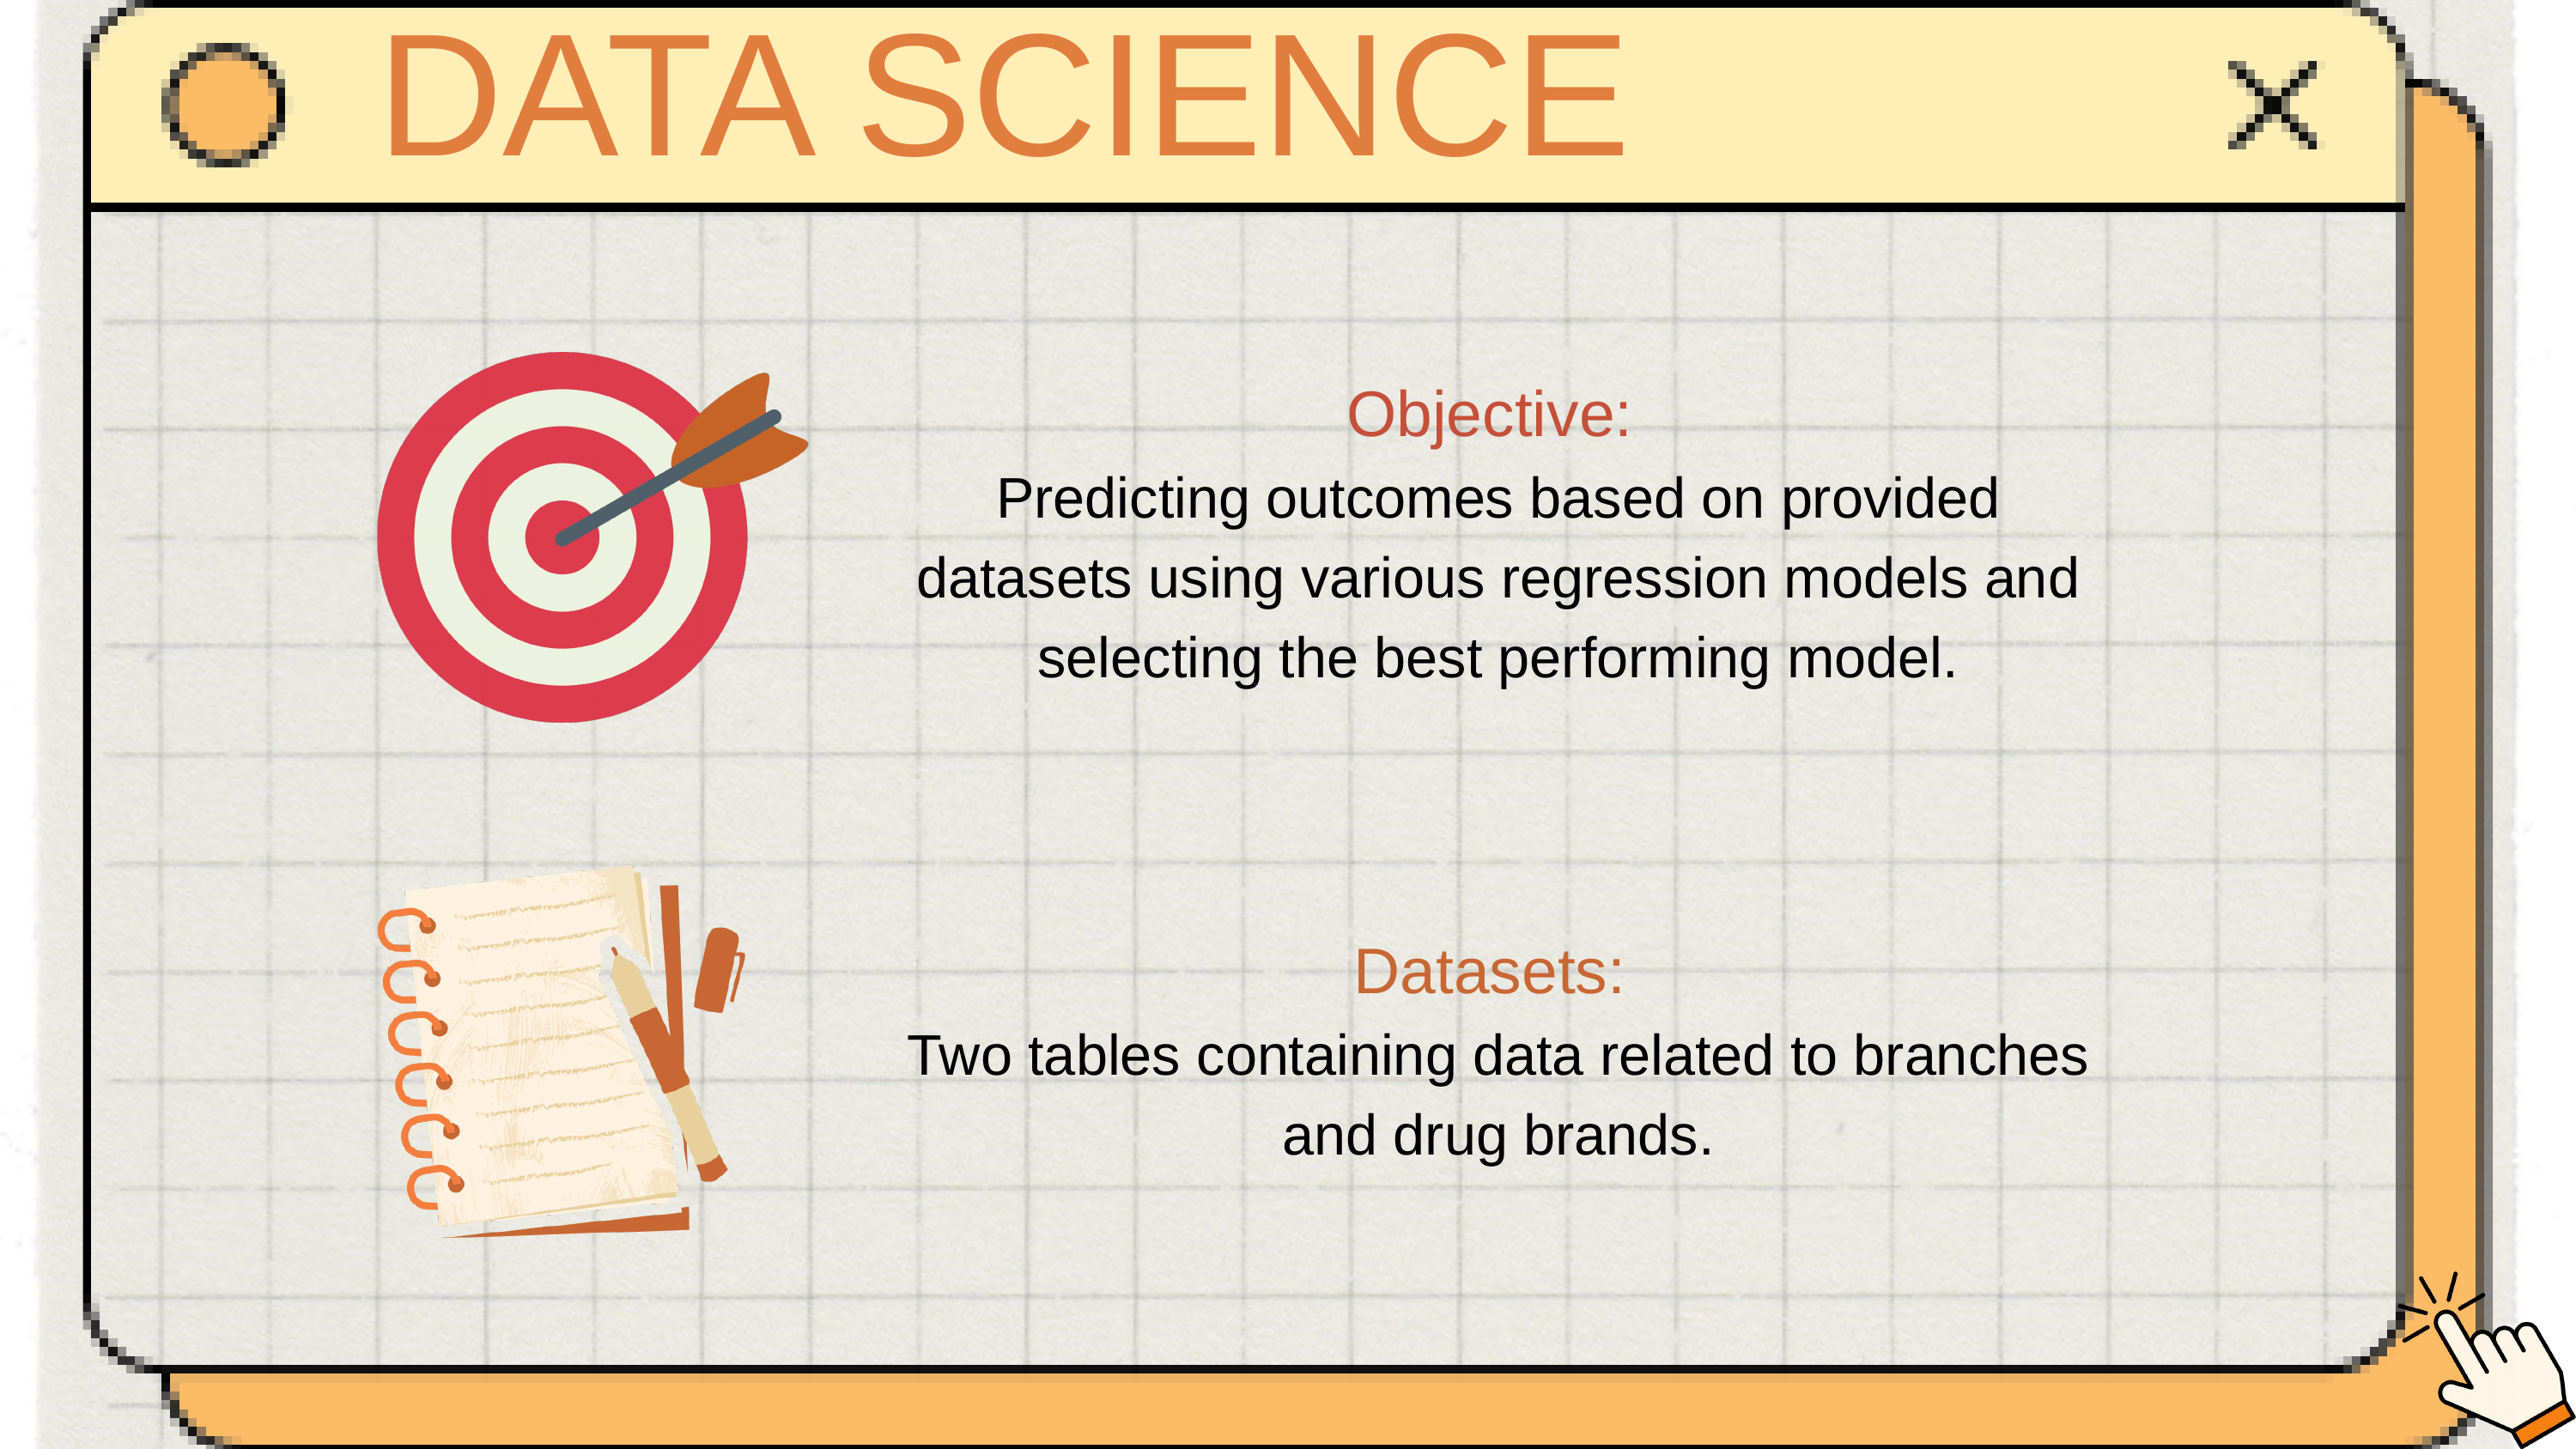

DATA SCIENCE

Objective:
Predicting outcomes based on provided datasets using various regression models and selecting the best performing model.

Datasets:
Two tables containing data related to branches and drug brands.